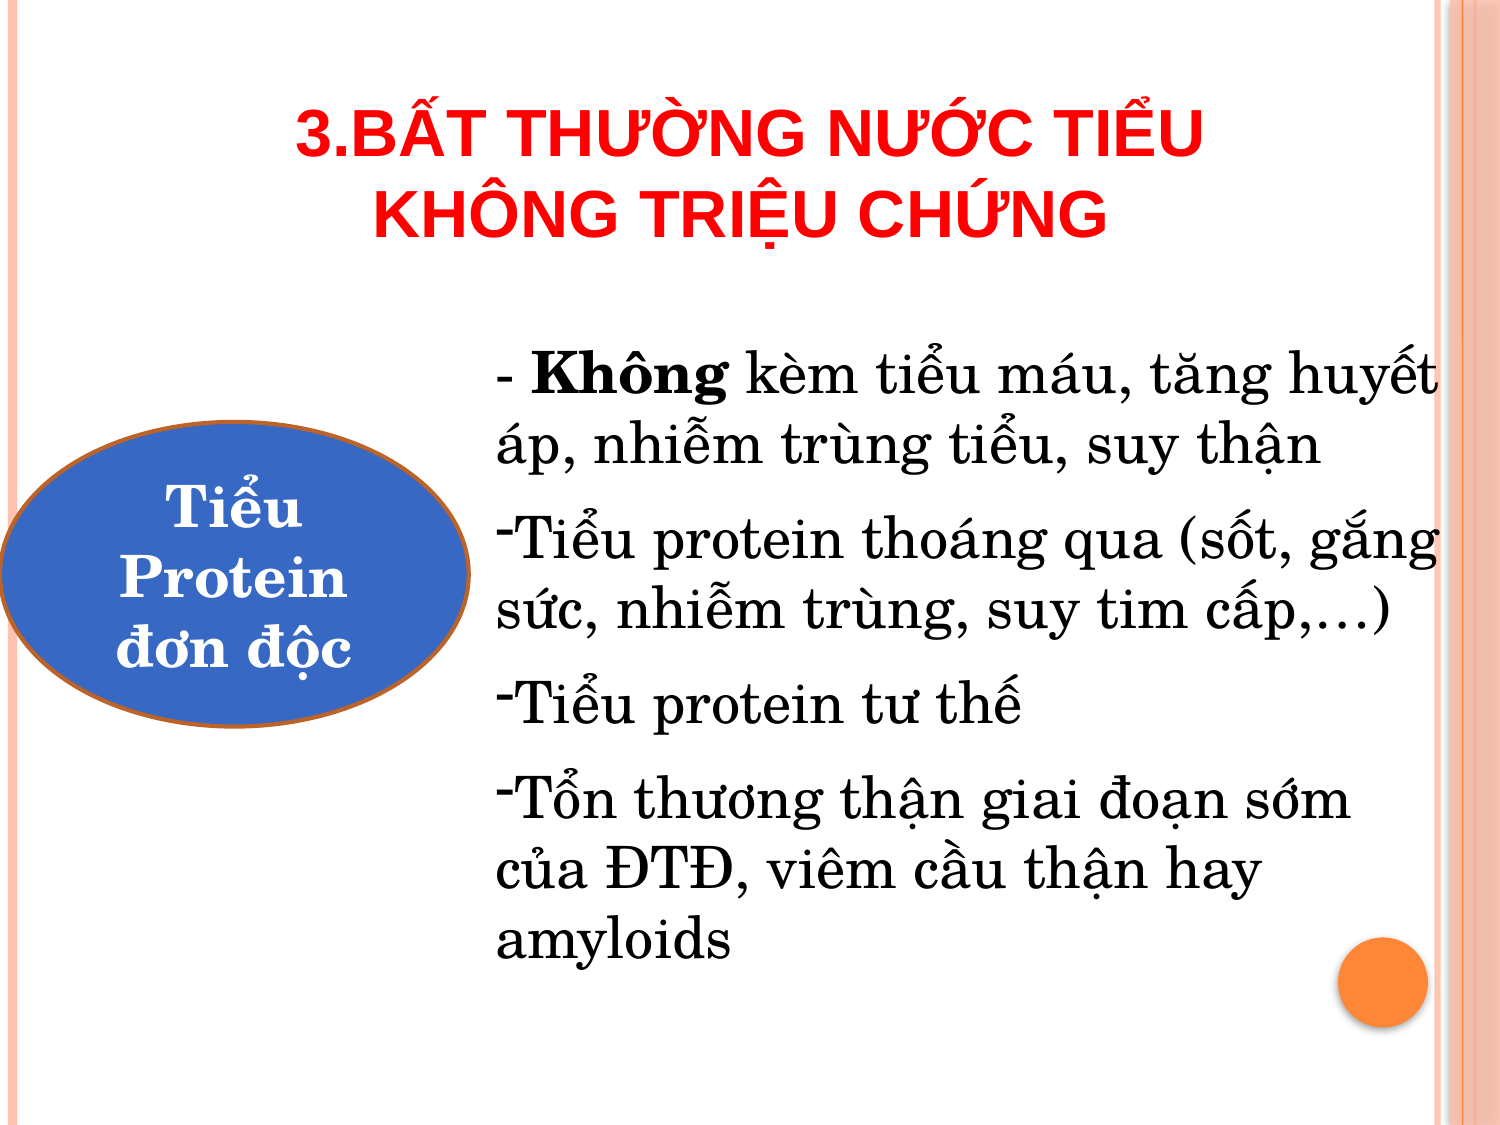

# 3.BẤT THƯỜNG NƯỚC TIỂU KHÔNG TRIỆU CHỨNG
- Không kèm tiểu máu, tăng huyết áp, nhiễm trùng tiểu, suy thận
Tiểu protein thoáng qua (sốt, gắng sức, nhiễm trùng, suy tim cấp,…)
Tiểu protein tư thế
Tổn thương thận giai đoạn sớm của ĐTĐ, viêm cầu thận hay amyloids

Tiểu Protein đơn độc